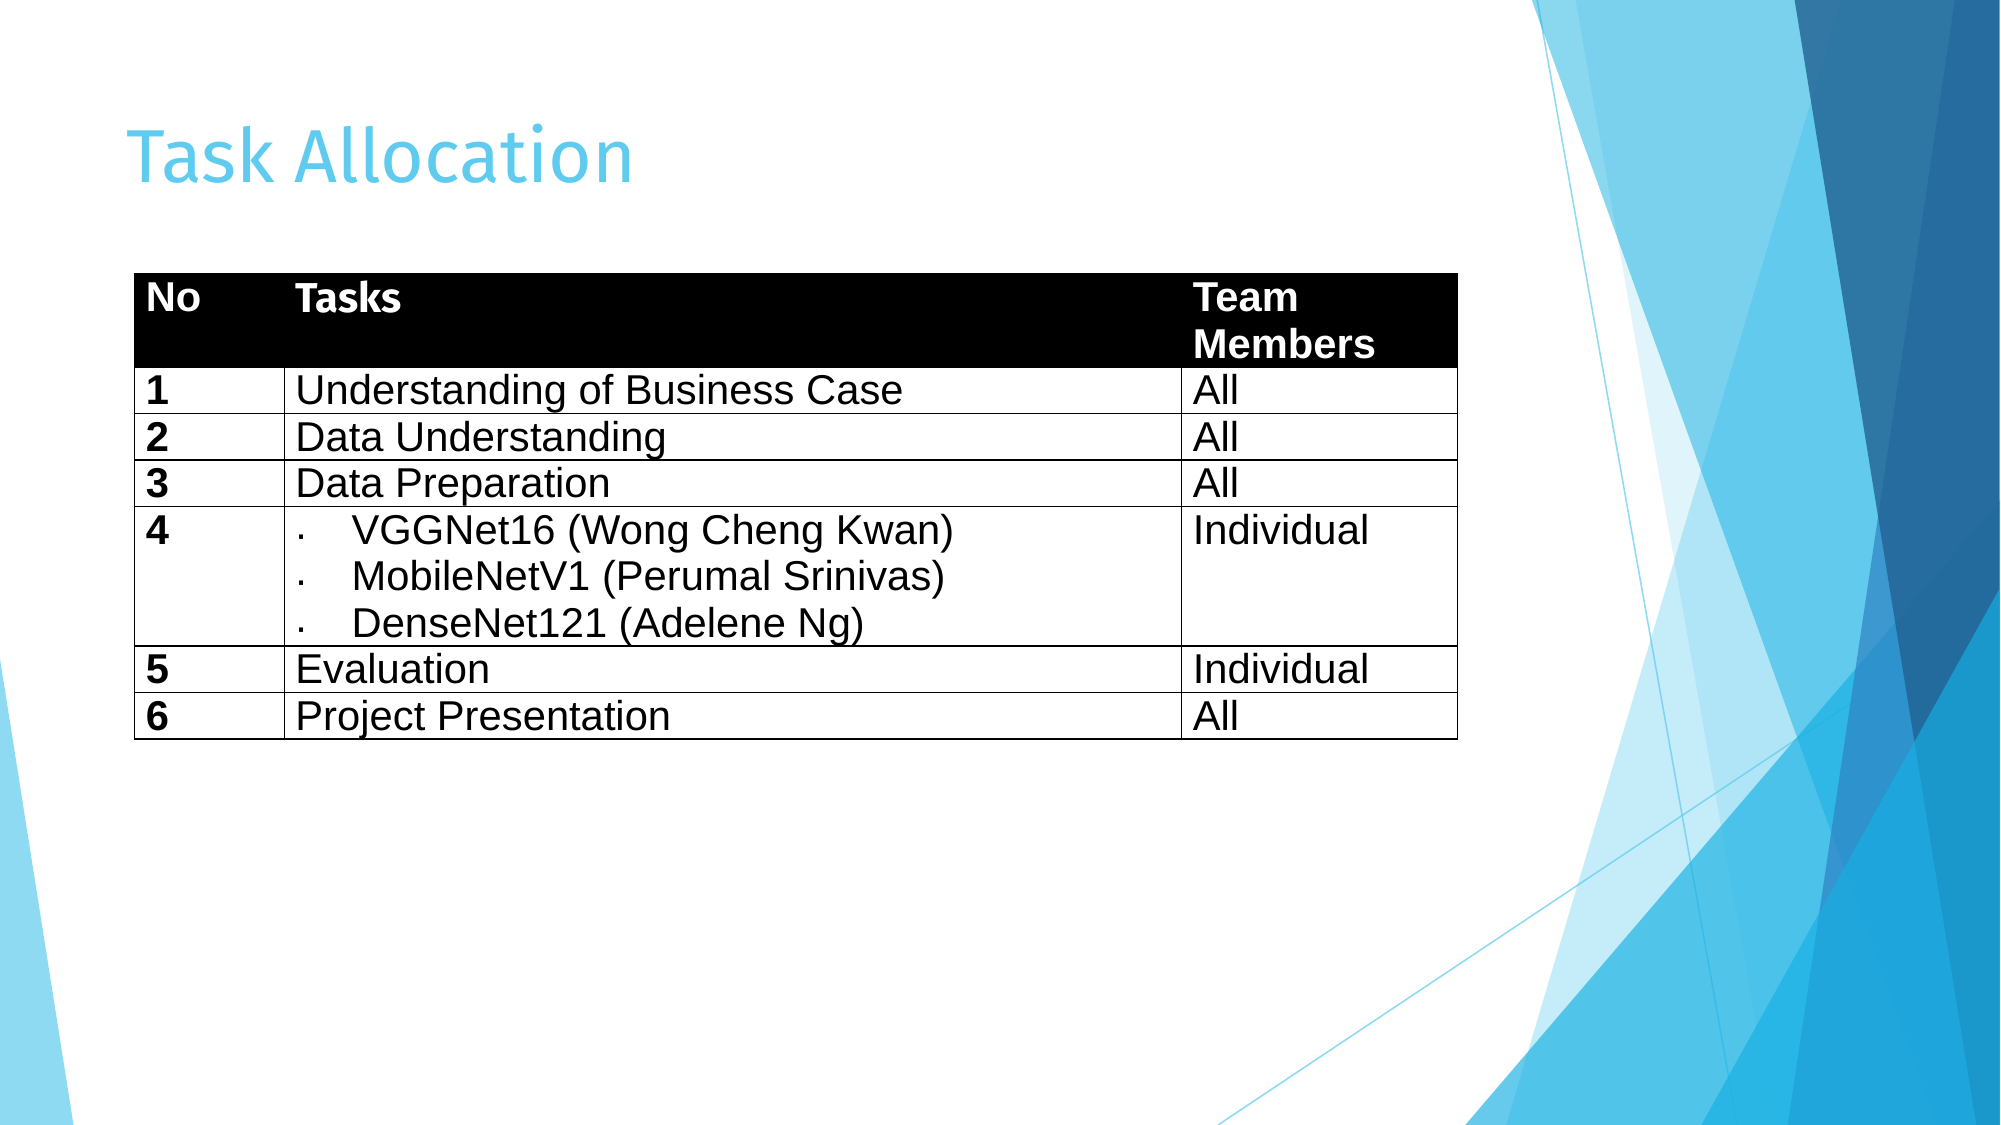

# Task Allocation
| No | Tasks | Team Members |
| --- | --- | --- |
| 1 | Understanding of Business Case | All |
| 2 | Data Understanding | All |
| 3 | Data Preparation | All |
| 4 | VGGNet16 (Wong Cheng Kwan) MobileNetV1 (Perumal Srinivas) DenseNet121 (Adelene Ng) | Individual |
| 5 | Evaluation | Individual |
| 6 | Project Presentation | All |